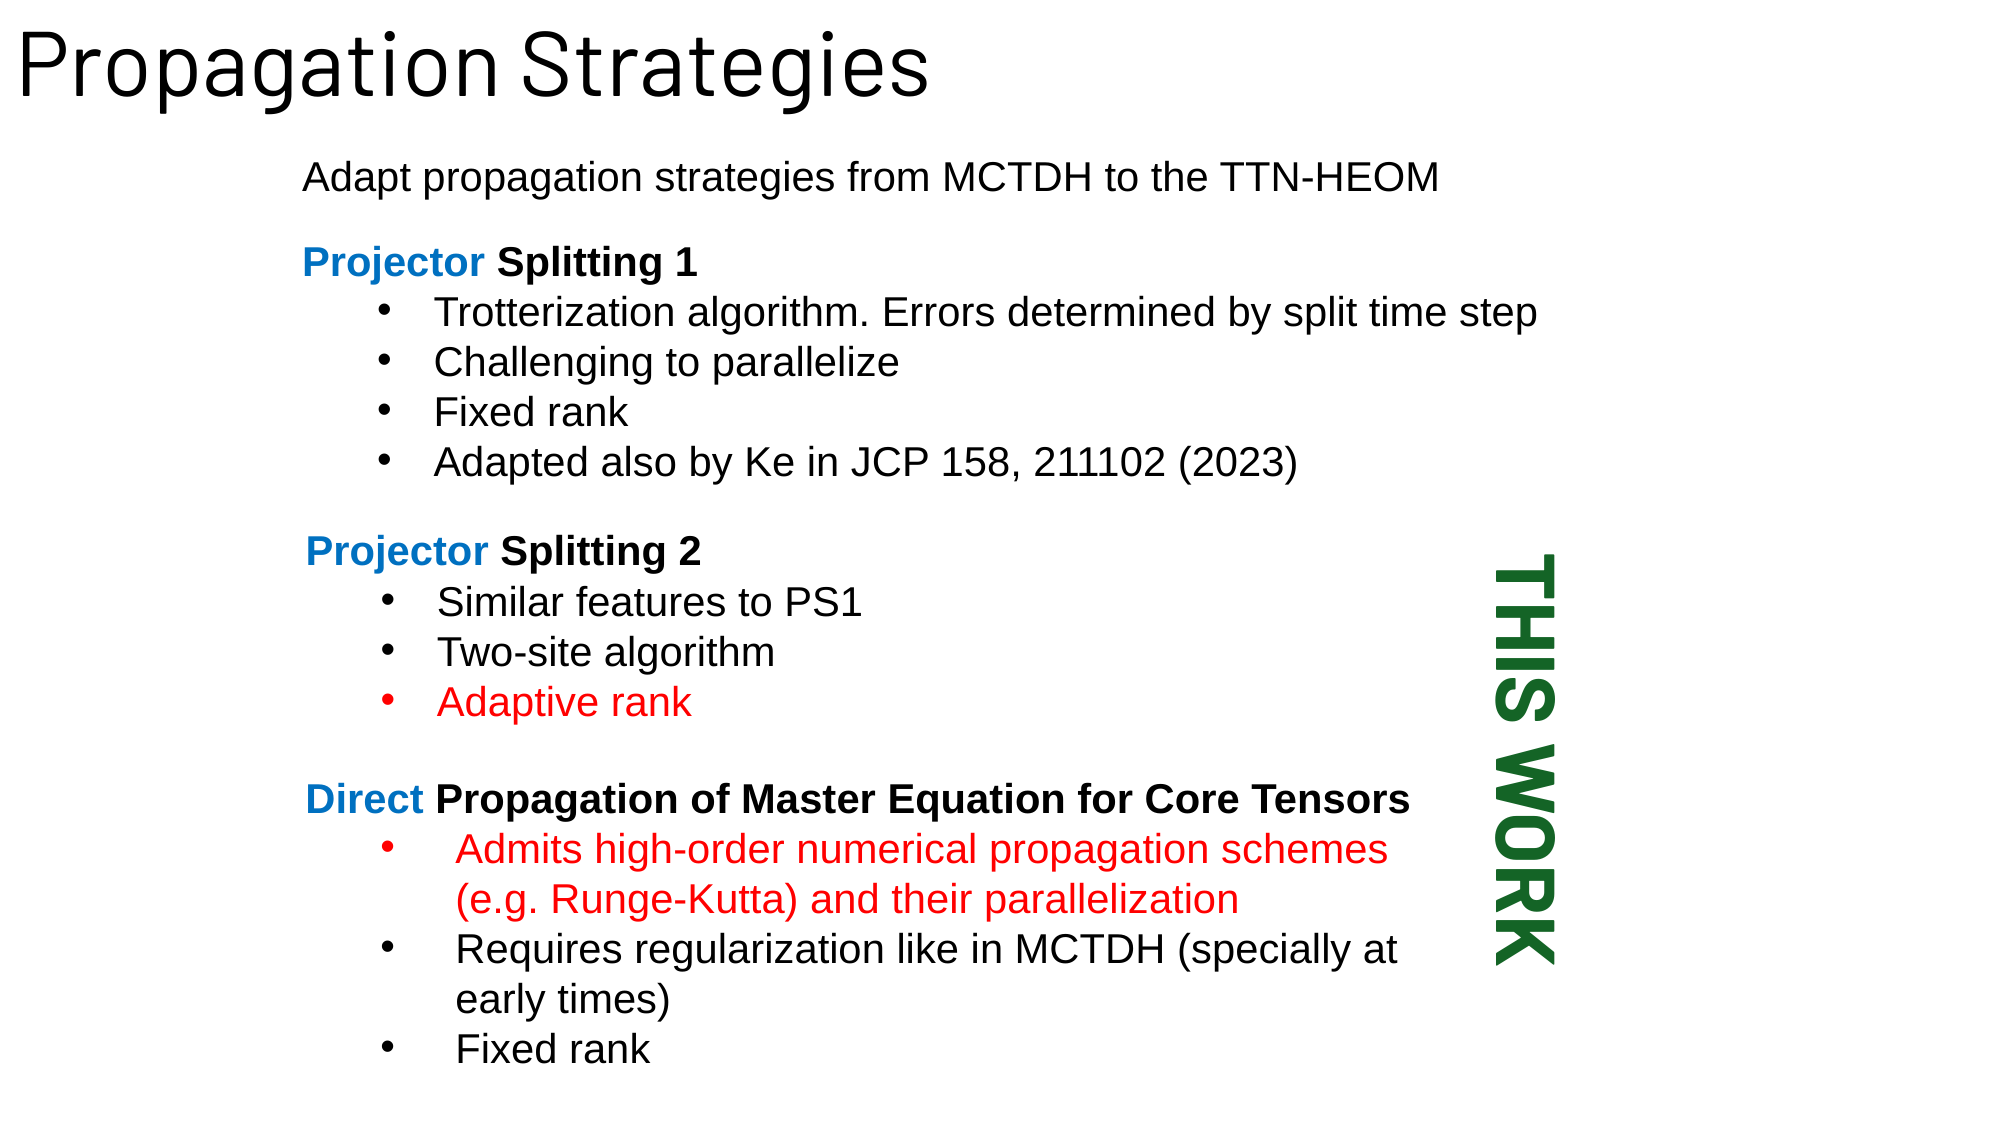

# Propagation Strategies
Adapt propagation strategies from MCTDH to the TTN-HEOM
Projector Splitting 1
Trotterization algorithm. Errors determined by split time step
Challenging to parallelize
Fixed rank
Adapted also by Ke in JCP 158, 211102 (2023)

Projector Splitting 2
Similar features to PS1
Two-site algorithm
Adaptive rank
THIS WORK
Direct Propagation of Master Equation for Core Tensors
Admits high-order numerical propagation schemes (e.g. Runge-Kutta) and their parallelization
Requires regularization like in MCTDH (specially at early times)
Fixed rank